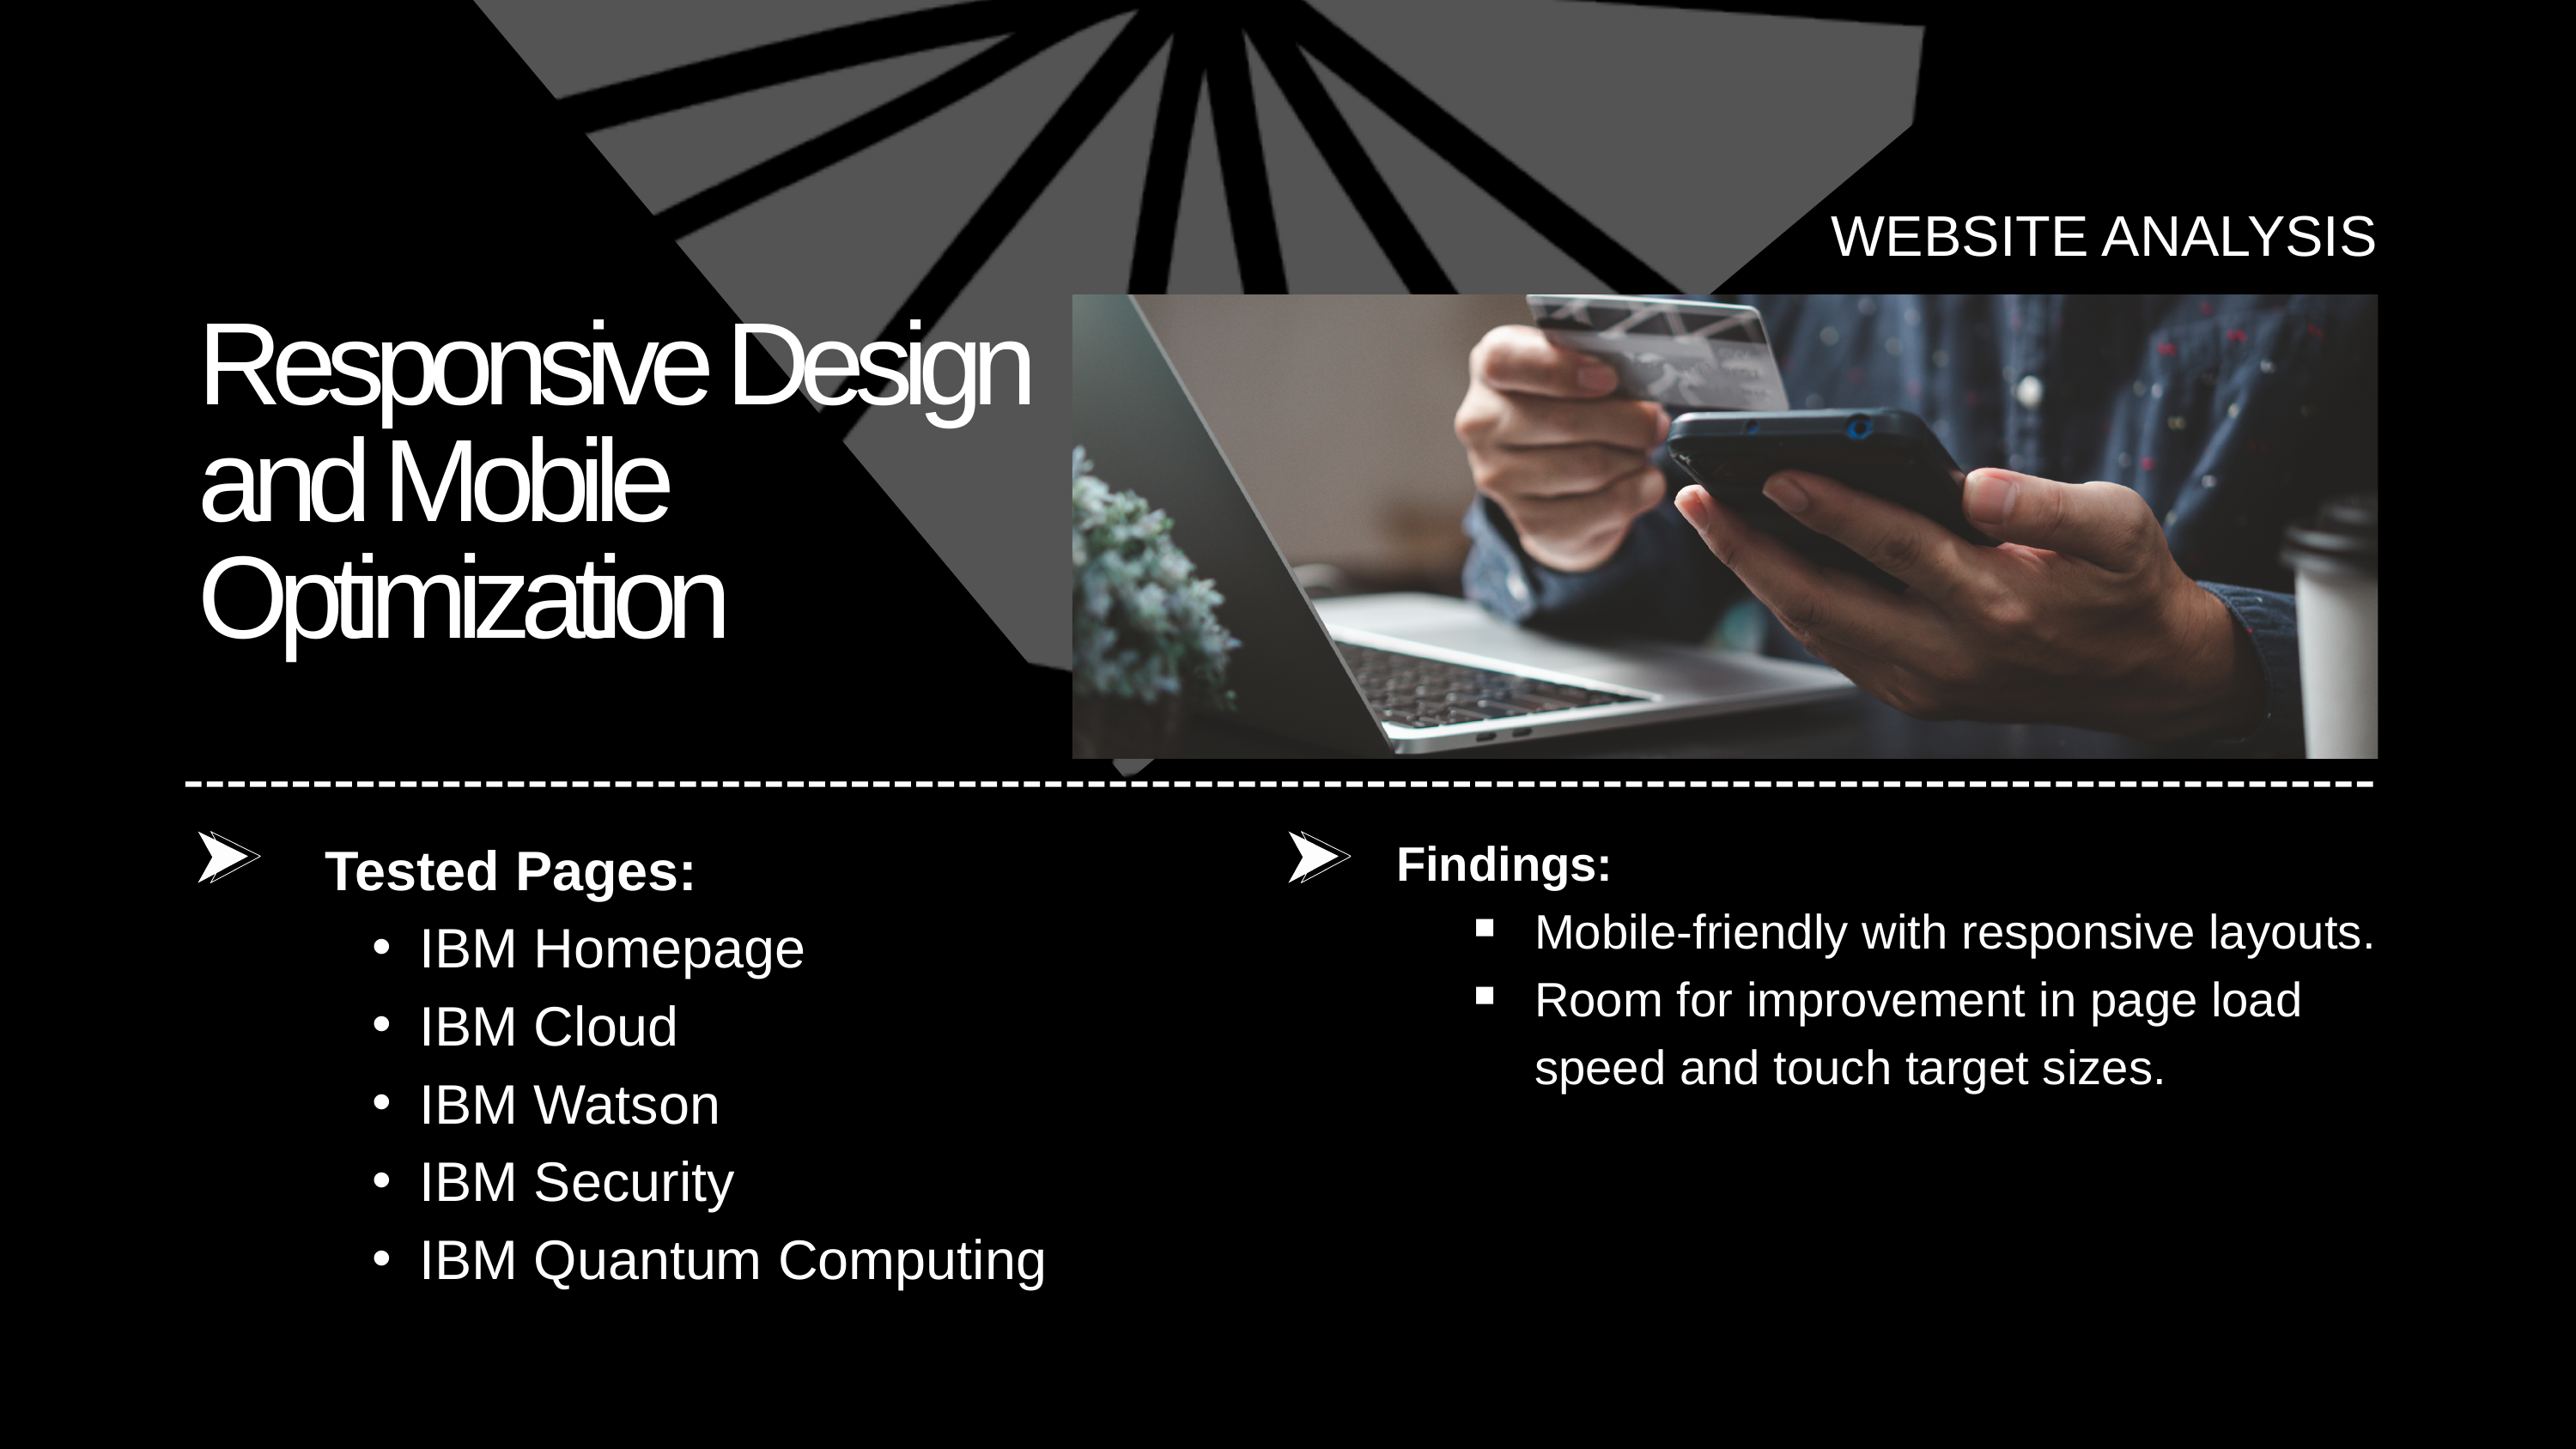

WEBSITE ANALYSIS

Responsive Design and Mobile Optimization

Tested Pages:
IBM Homepage
IBM Cloud
IBM Watson
IBM Security
IBM Quantum Computing

        Findings:
Mobile-friendly with responsive layouts.
Room for improvement in page load speed and touch target sizes.